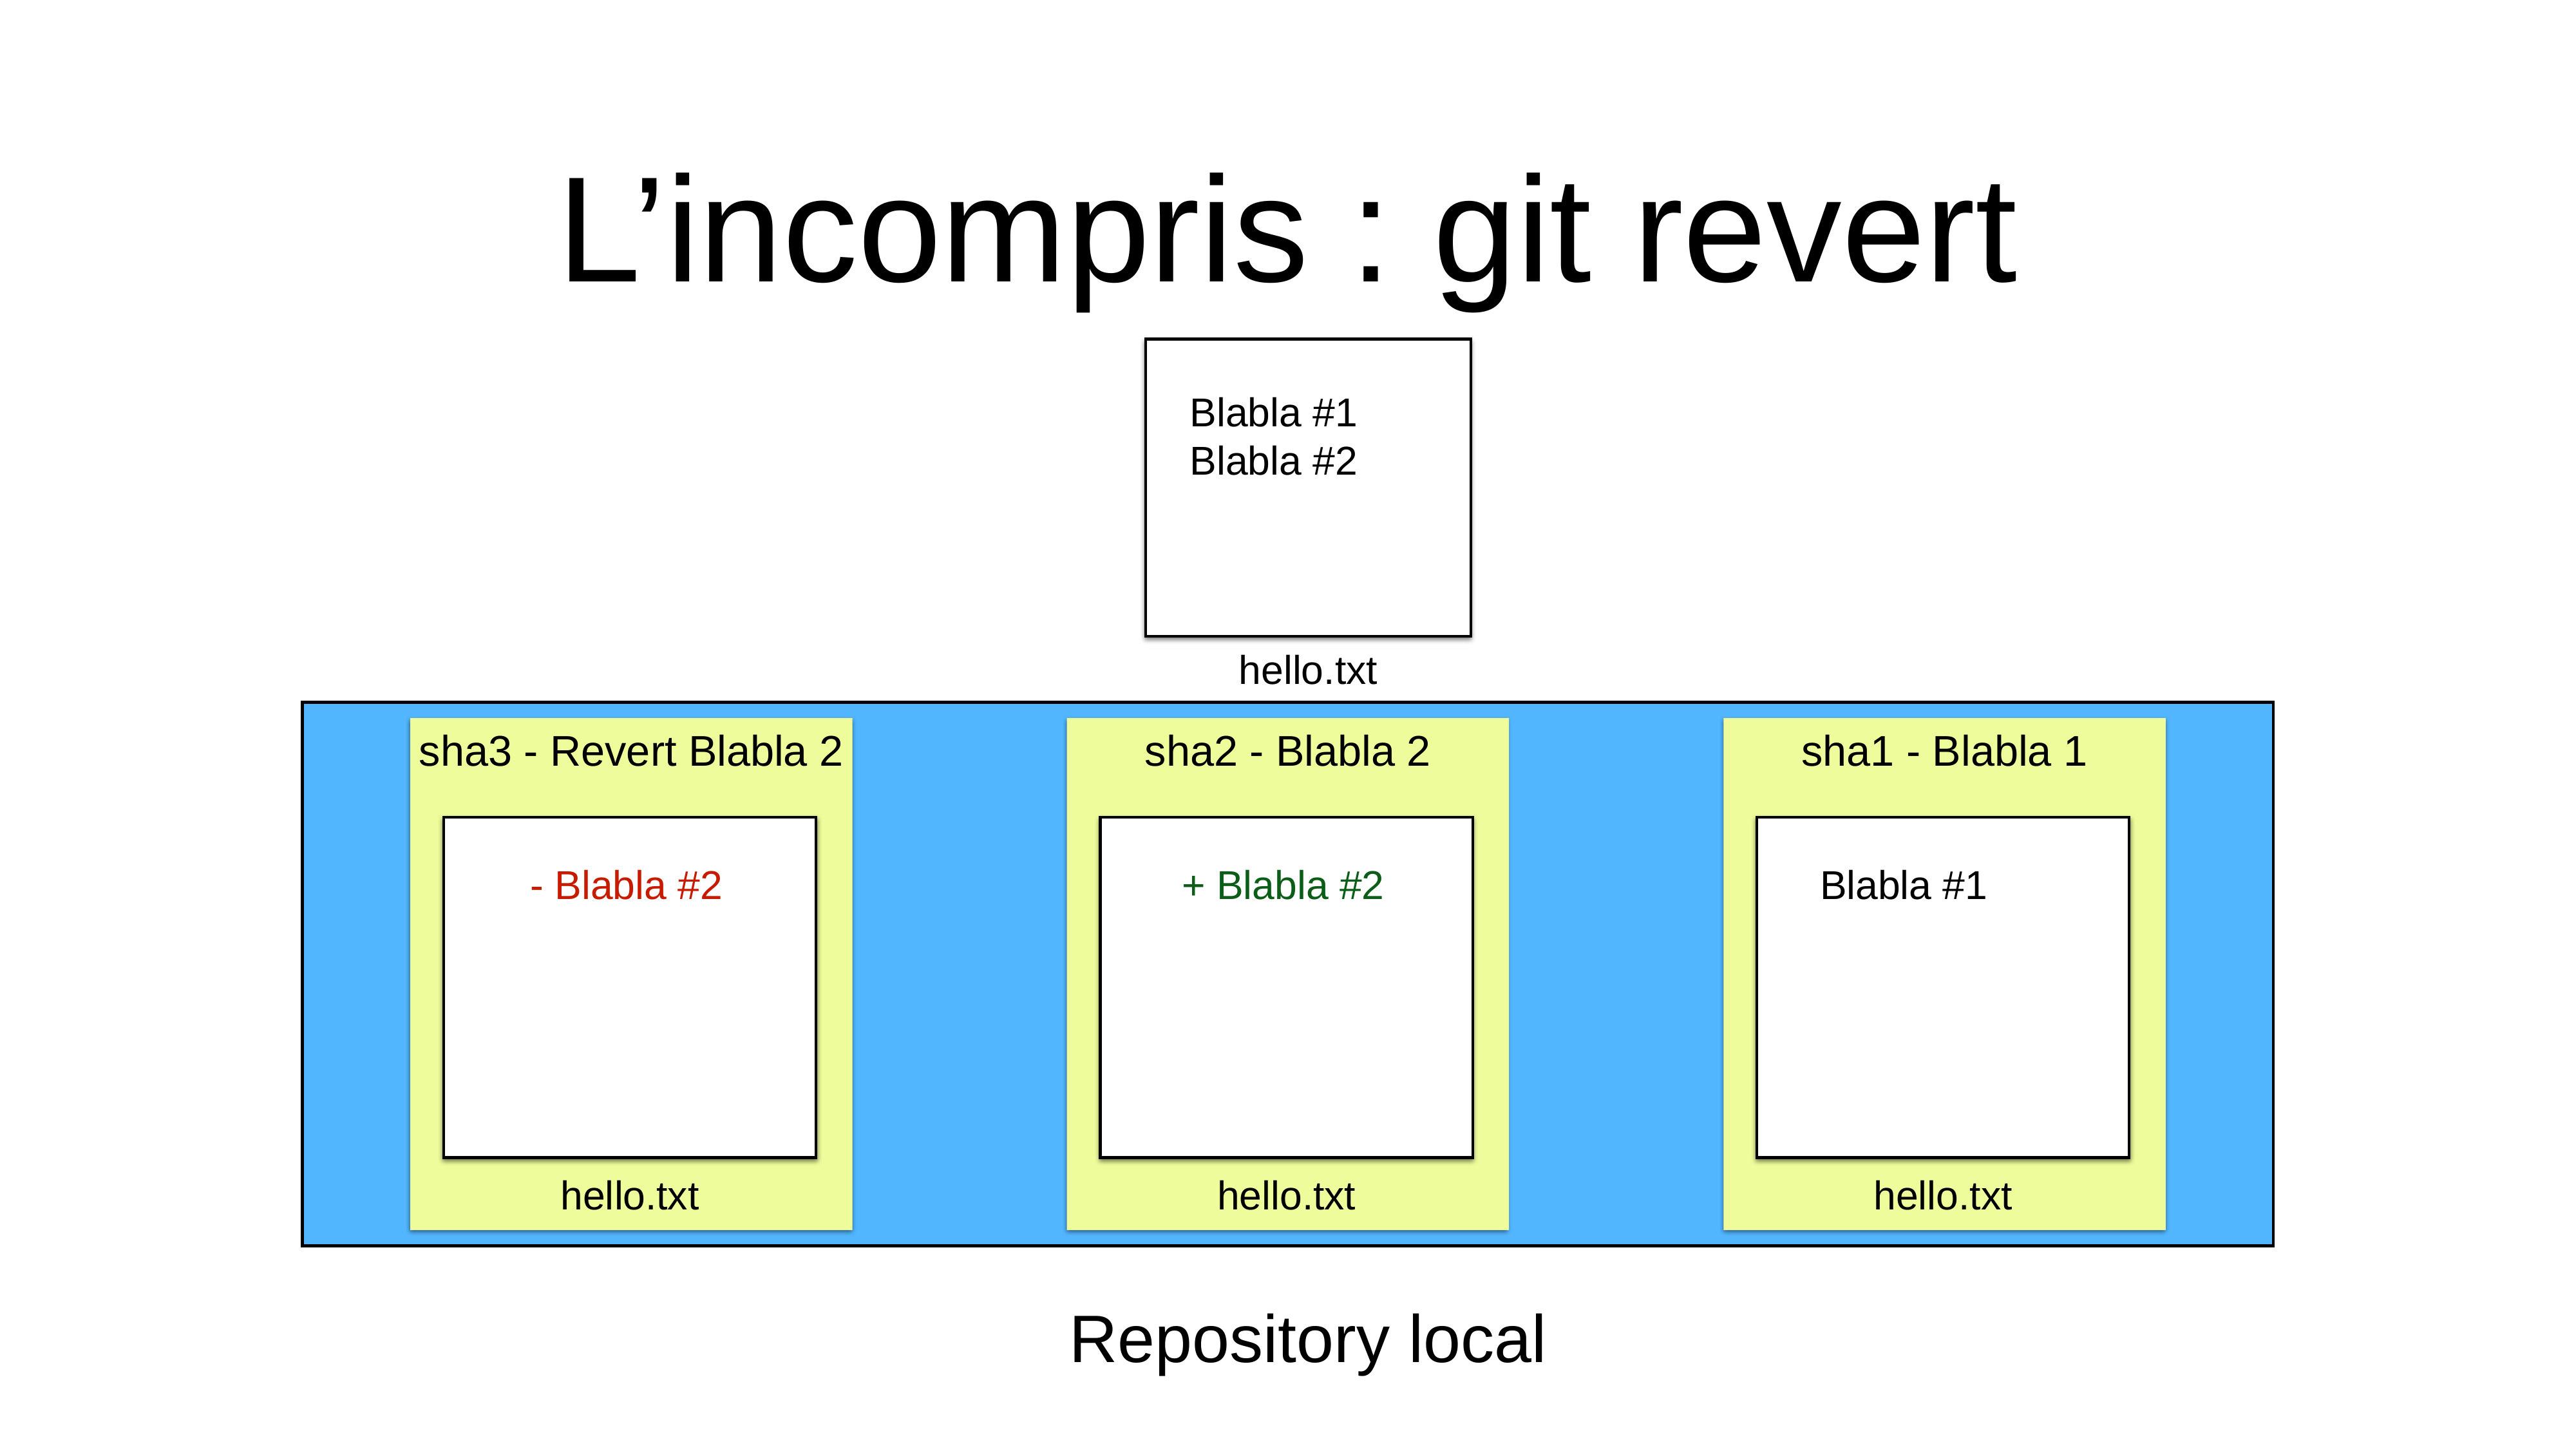

# L’incompris : git revert

Blabla #1
Blabla #2
hello.txt

sha3 - Revert Blabla 2

- Blabla #2
hello.txt

sha2 - Blabla 2

+ Blabla #2
hello.txt

sha1 - Blabla 1

Blabla #1
hello.txt
Repository local